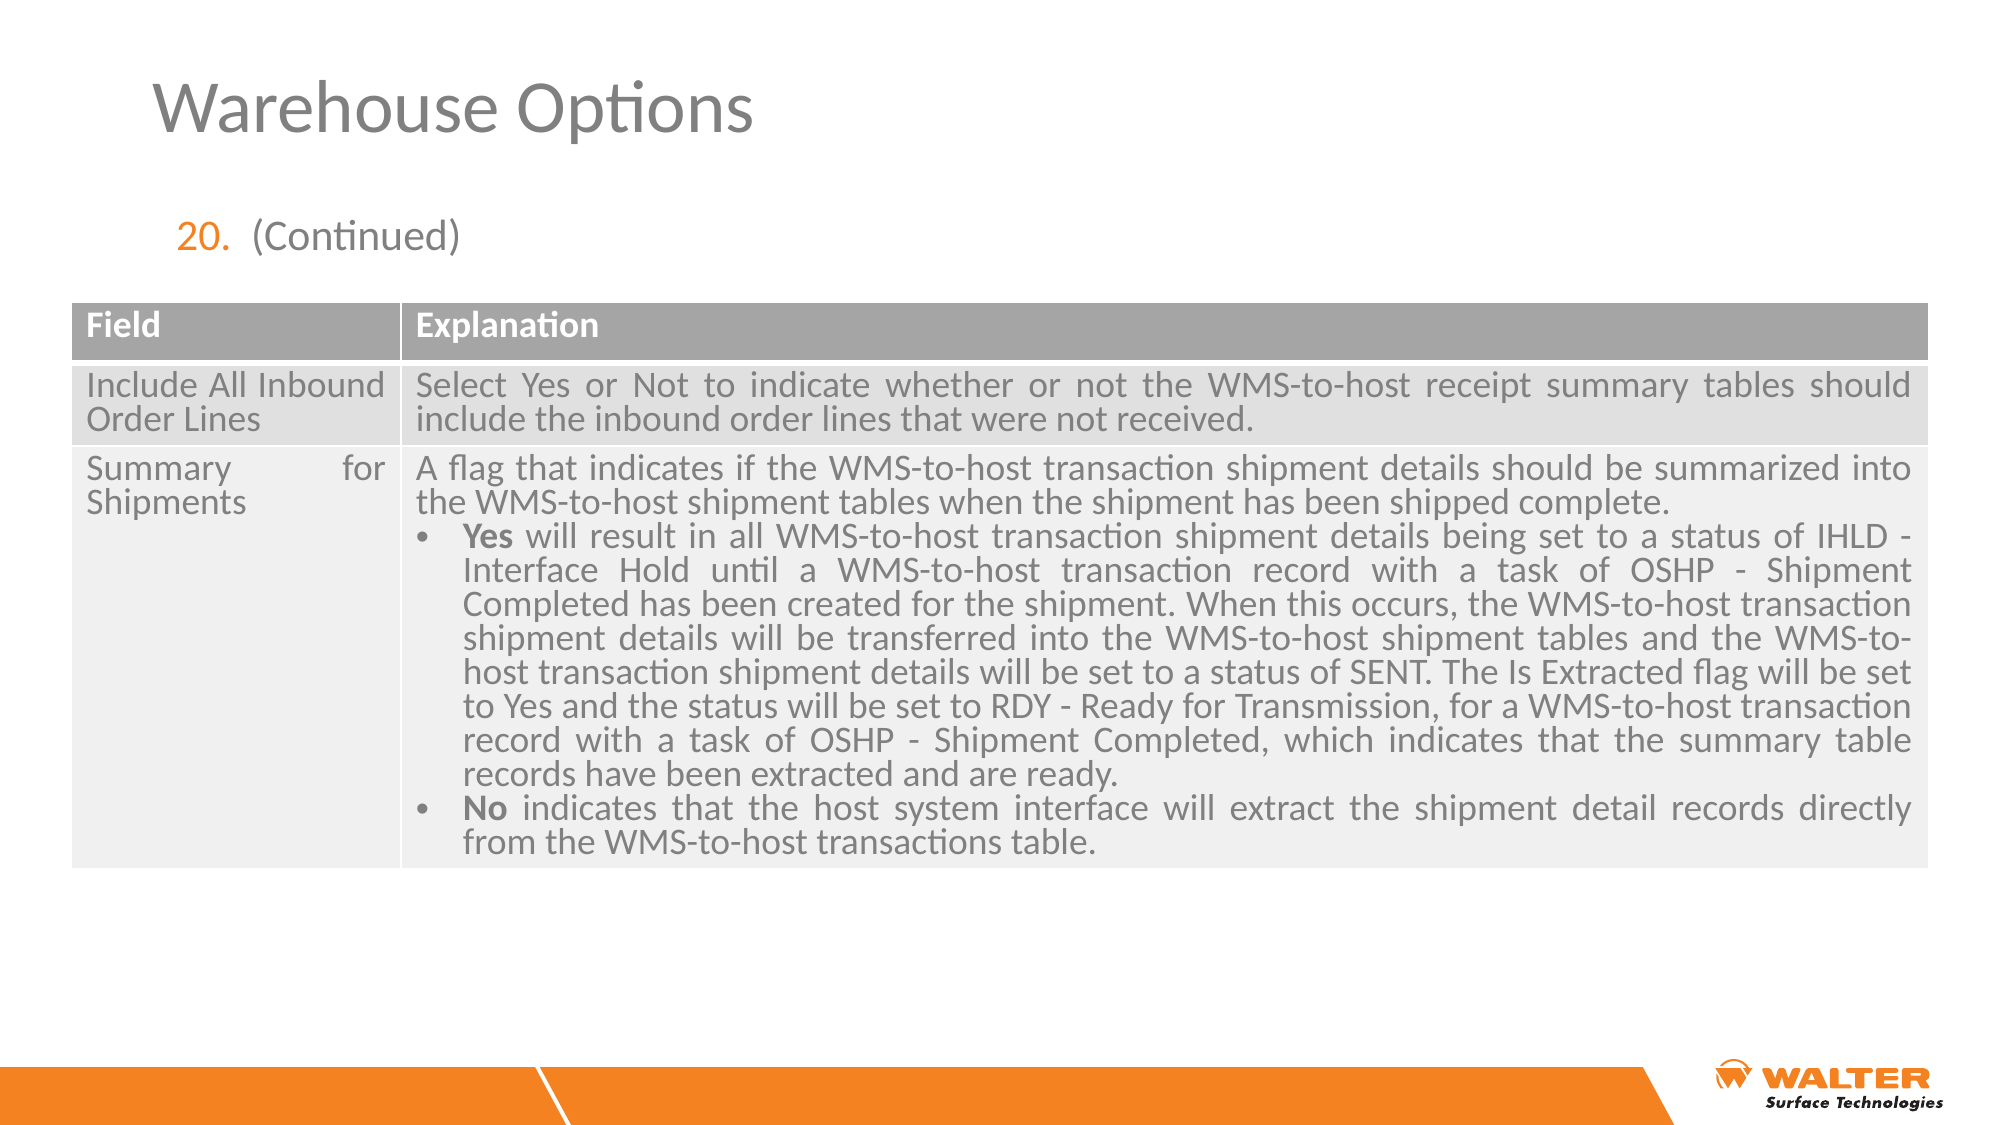

# Warehouse Options
(Continued)
| Field | Explanation |
| --- | --- |
| Include All Inbound Order Lines | Select Yes or Not to indicate whether or not the WMS-to-host receipt summary tables should include the inbound order lines that were not received. |
| Summary for Shipments | A flag that indicates if the WMS-to-host transaction shipment details should be summarized into the WMS-to-host shipment tables when the shipment has been shipped complete. Yes will result in all WMS-to-host transaction shipment details being set to a status of IHLD - Interface Hold until a WMS-to-host transaction record with a task of OSHP - Shipment Completed has been created for the shipment. When this occurs, the WMS-to-host transaction shipment details will be transferred into the WMS-to-host shipment tables and the WMS-to-host transaction shipment details will be set to a status of SENT. The Is Extracted flag will be set to Yes and the status will be set to RDY - Ready for Transmission, for a WMS-to-host transaction record with a task of OSHP - Shipment Completed, which indicates that the summary table records have been extracted and are ready. No indicates that the host system interface will extract the shipment detail records directly from the WMS-to-host transactions table. |